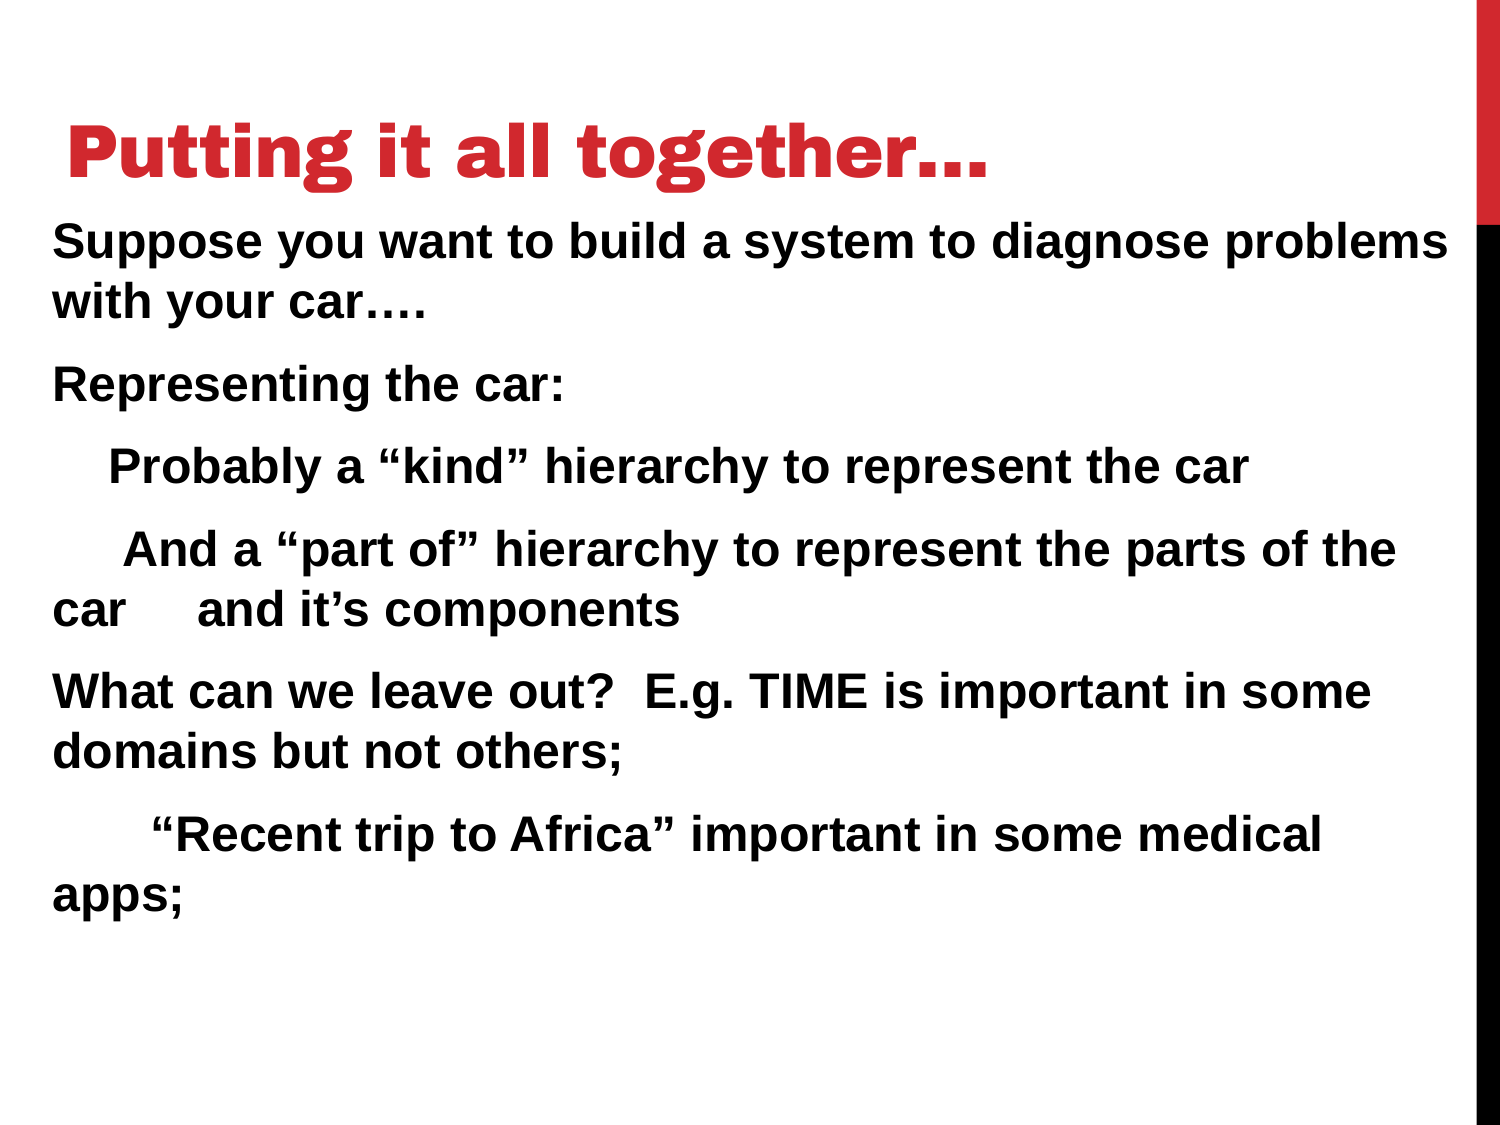

# Putting it all together…
Suppose you want to build a system to diagnose problems with your car….
Representing the car:
    Probably a “kind” hierarchy to represent the car
     And a “part of” hierarchy to represent the parts of the car     and it’s components
What can we leave out?  E.g. TIME is important in some domains but not others;
       “Recent trip to Africa” important in some medical apps;